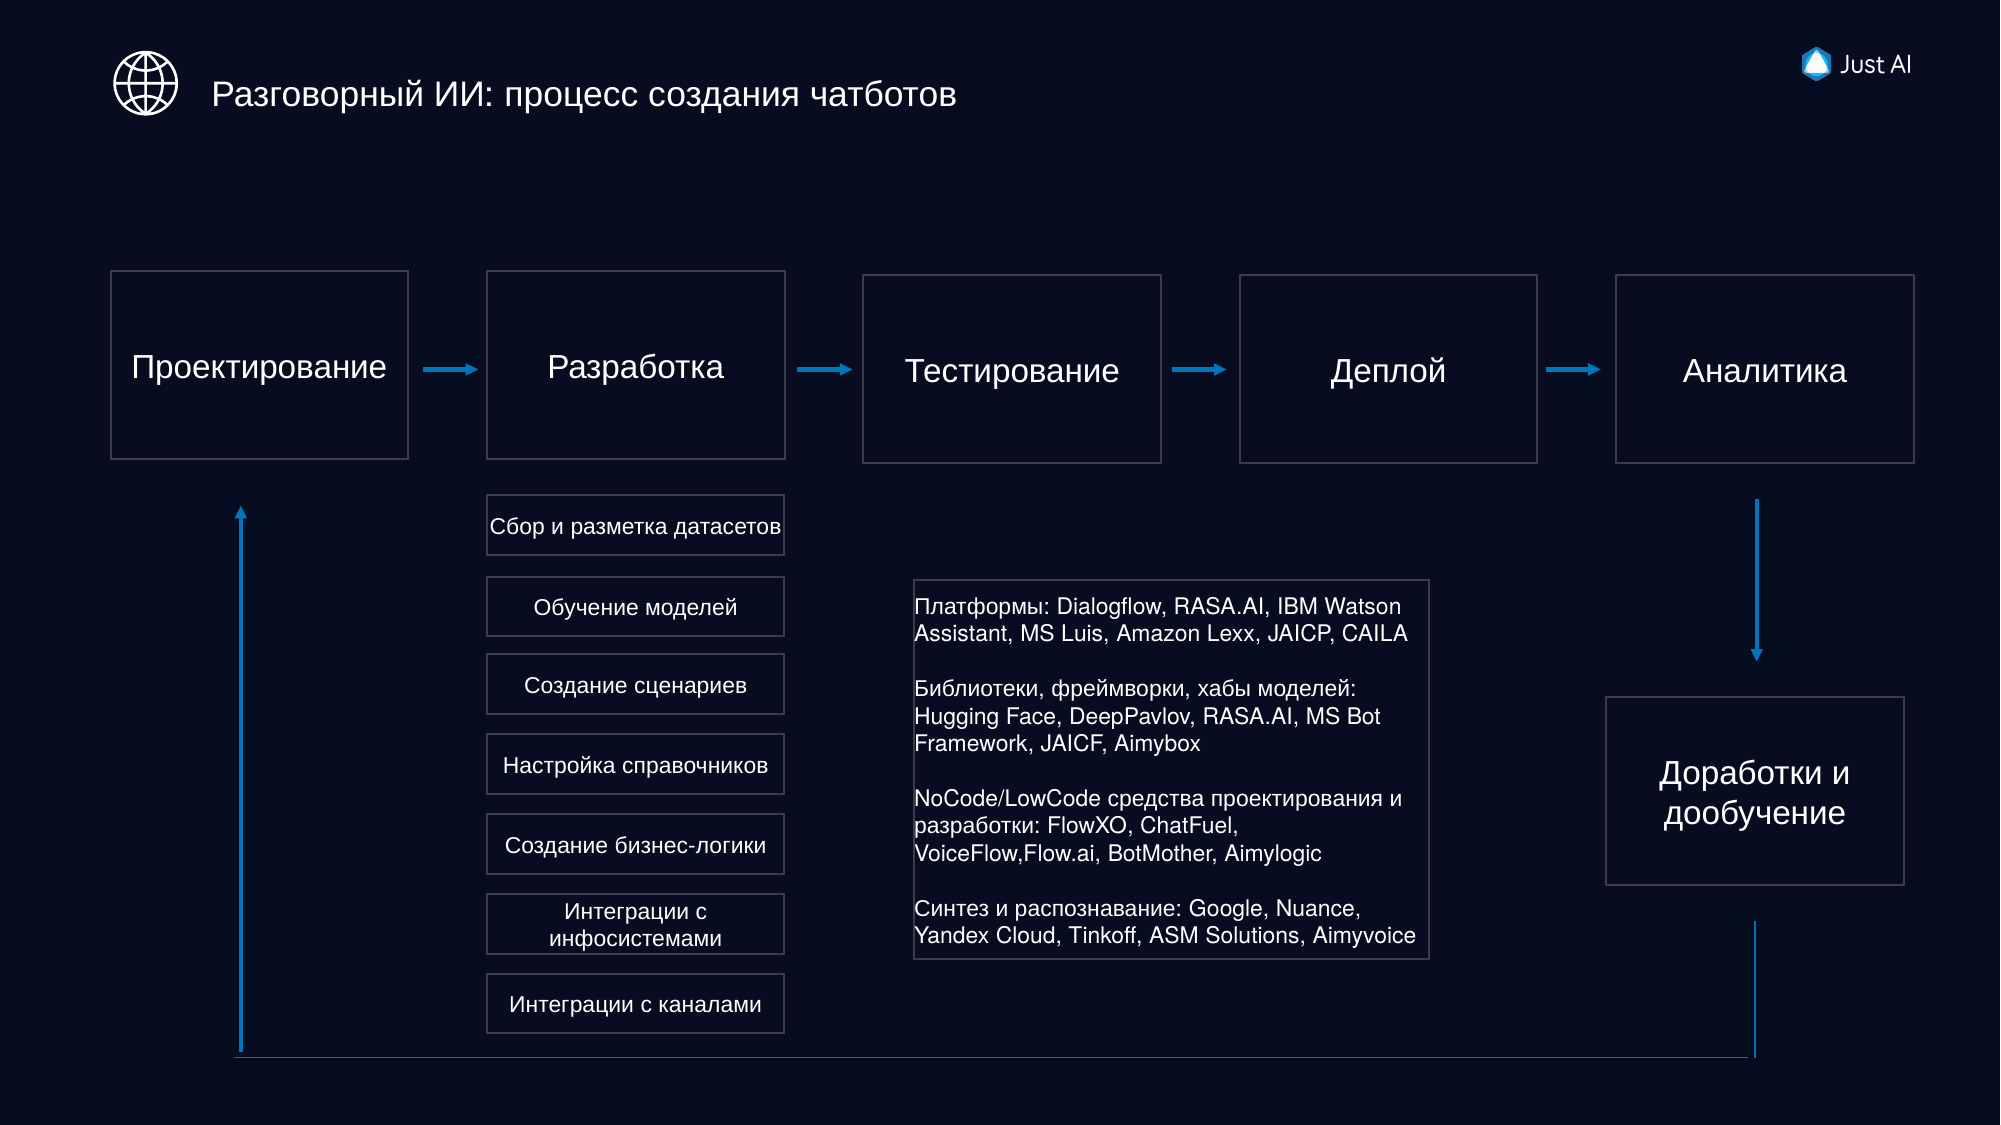

Разговорный ИИ: процесс создания чатботов

Проектирование
Разработка
Тестирование
Деплой
Аналитика
Сбор и разметка датасетов
Обучение моделей
Платформы: Dialogflow, RASA.AI, IBM Watson Assistant, MS Luis, Amazon Lexx, JAICP, CAILA

Библиотеки, фреймворки, хабы моделей: Hugging Face, DeepPavlov, RASA.AI, MS Bot Framework, JAICF, Aimybox

NoCode/LowCode средства проектирования и разработки: FlowXO, ChatFuel, VoiceFlow,Flow.ai, BotMother, Aimylogic

Синтез и распознавание: Google, Nuance, Yandex Cloud, Tinkoff, ASM Solutions, Aimyvoice
Создание сценариев
Доработки и дообучение
Настройка справочников
Создание бизнес-логики
Интеграции с инфосистемами
Интеграции с каналами